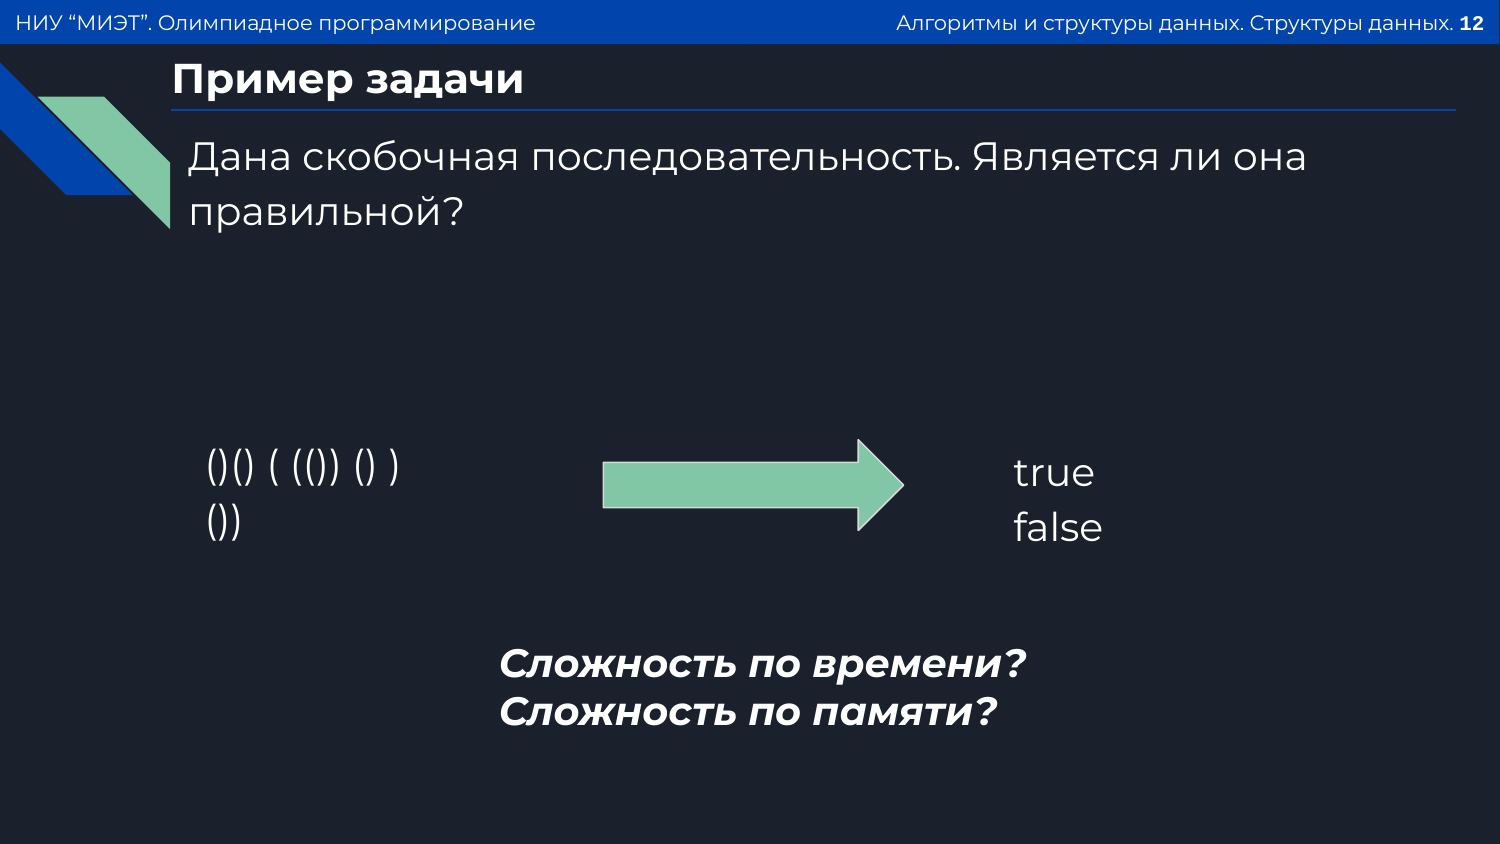

# Пример задачи
Дана скобочная последовательность. Является ли она правильной?

()() ( (()) () )
())

true
false

Сложность по времени?
Сложность по памяти?